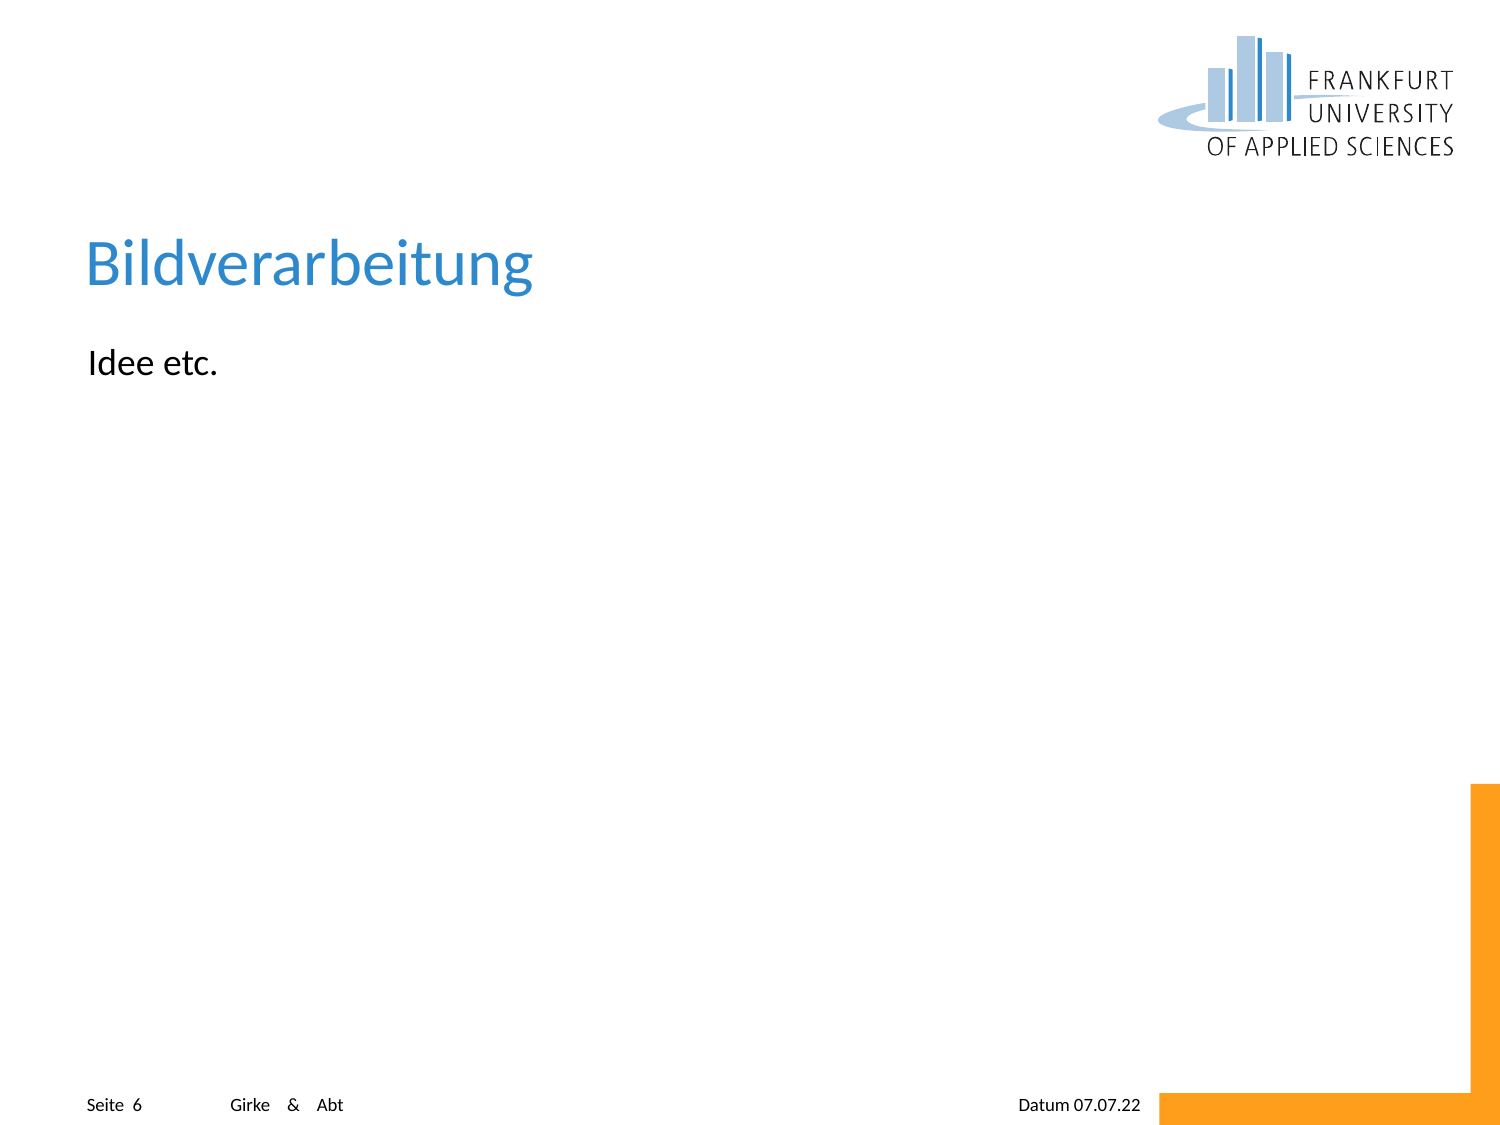

# Bildverarbeitung
Idee etc.
Seite  6
Girke    &    Abt
Datum 07.07.22